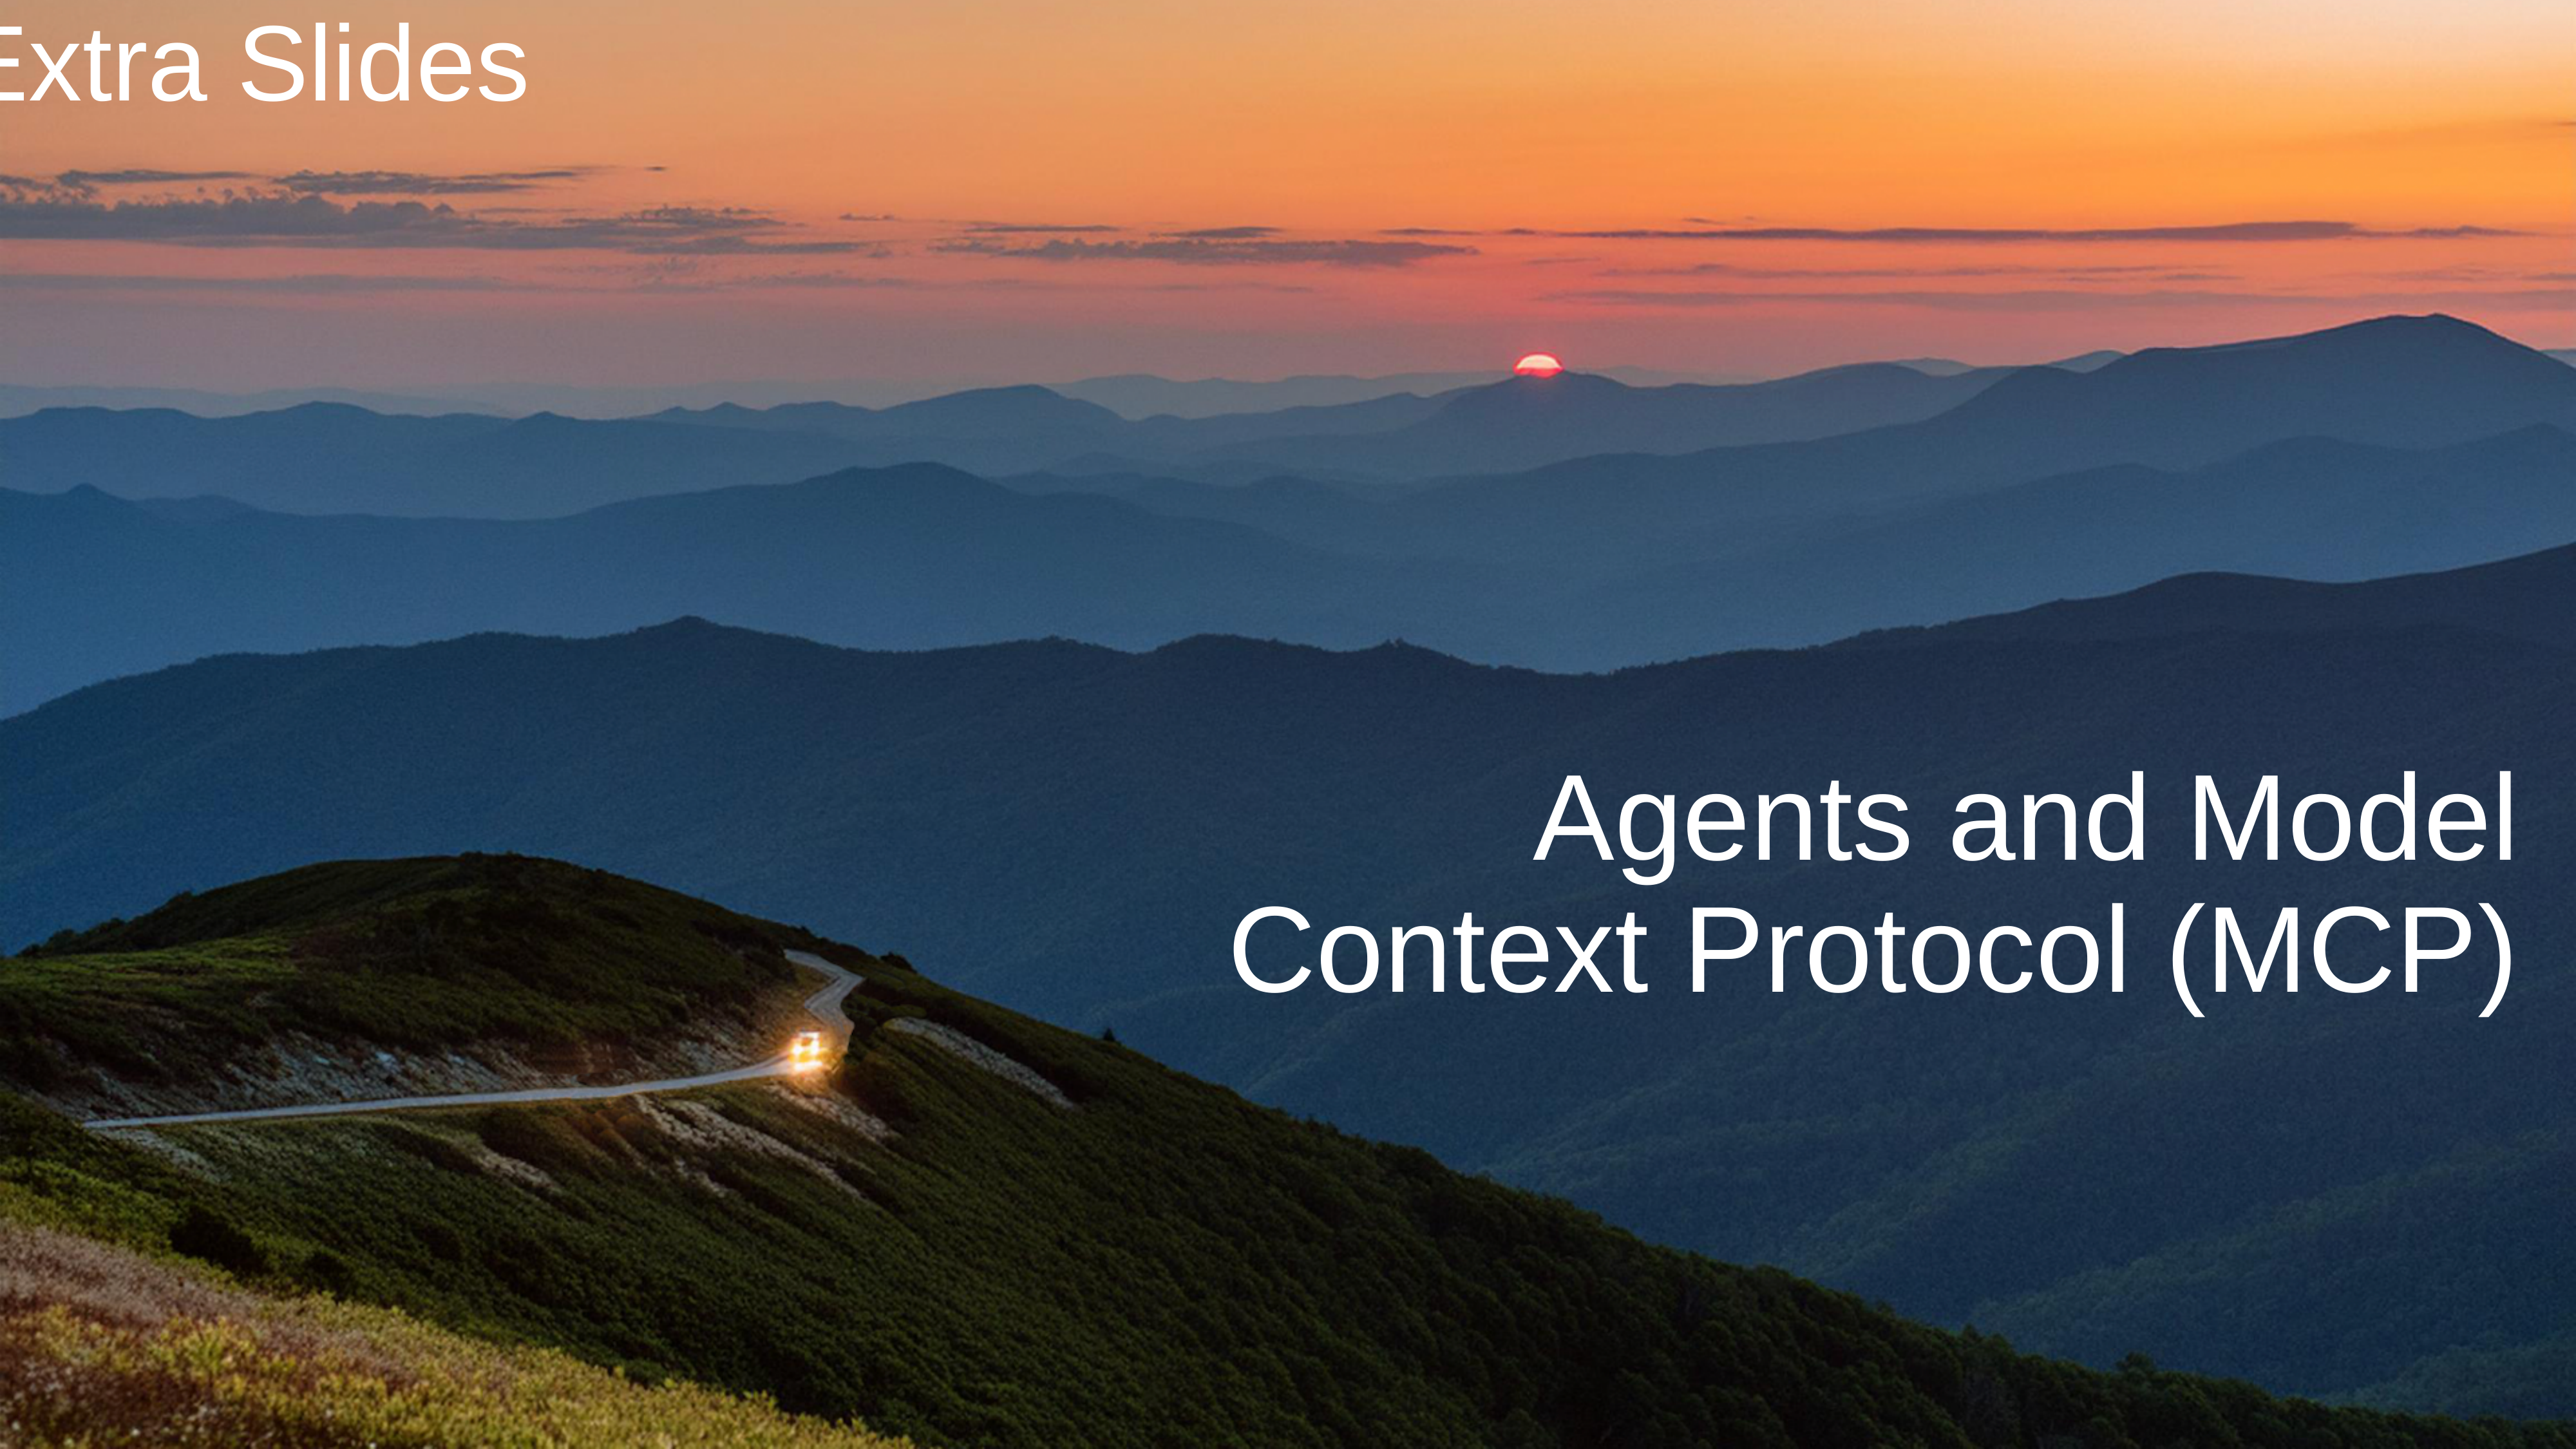

# Extra Slides
Agents and Model Context Protocol (MCP)